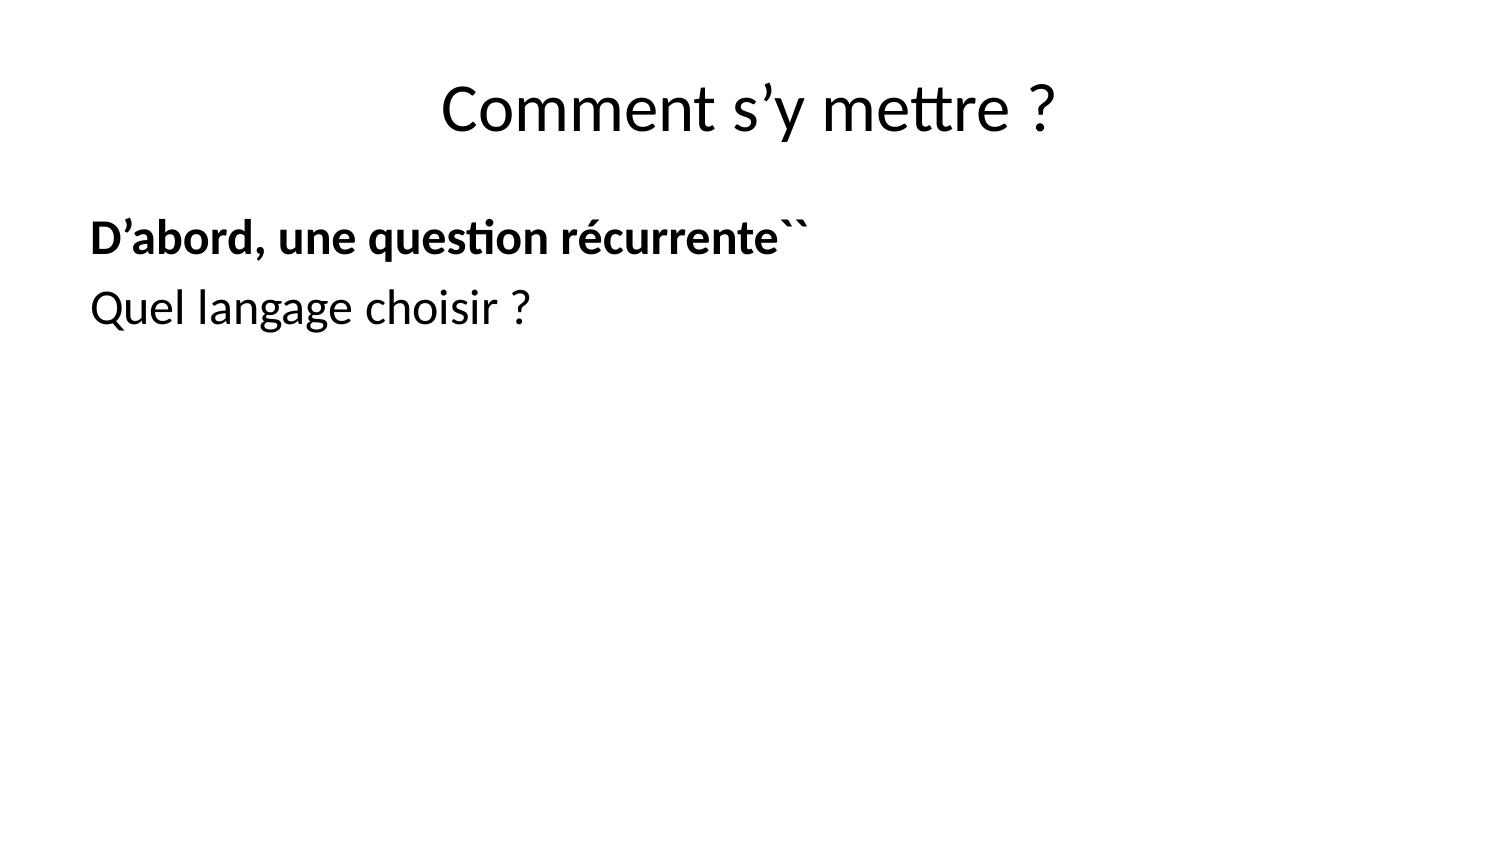

# Comment s’y mettre ?
D’abord, une question récurrente``
Quel langage choisir ?